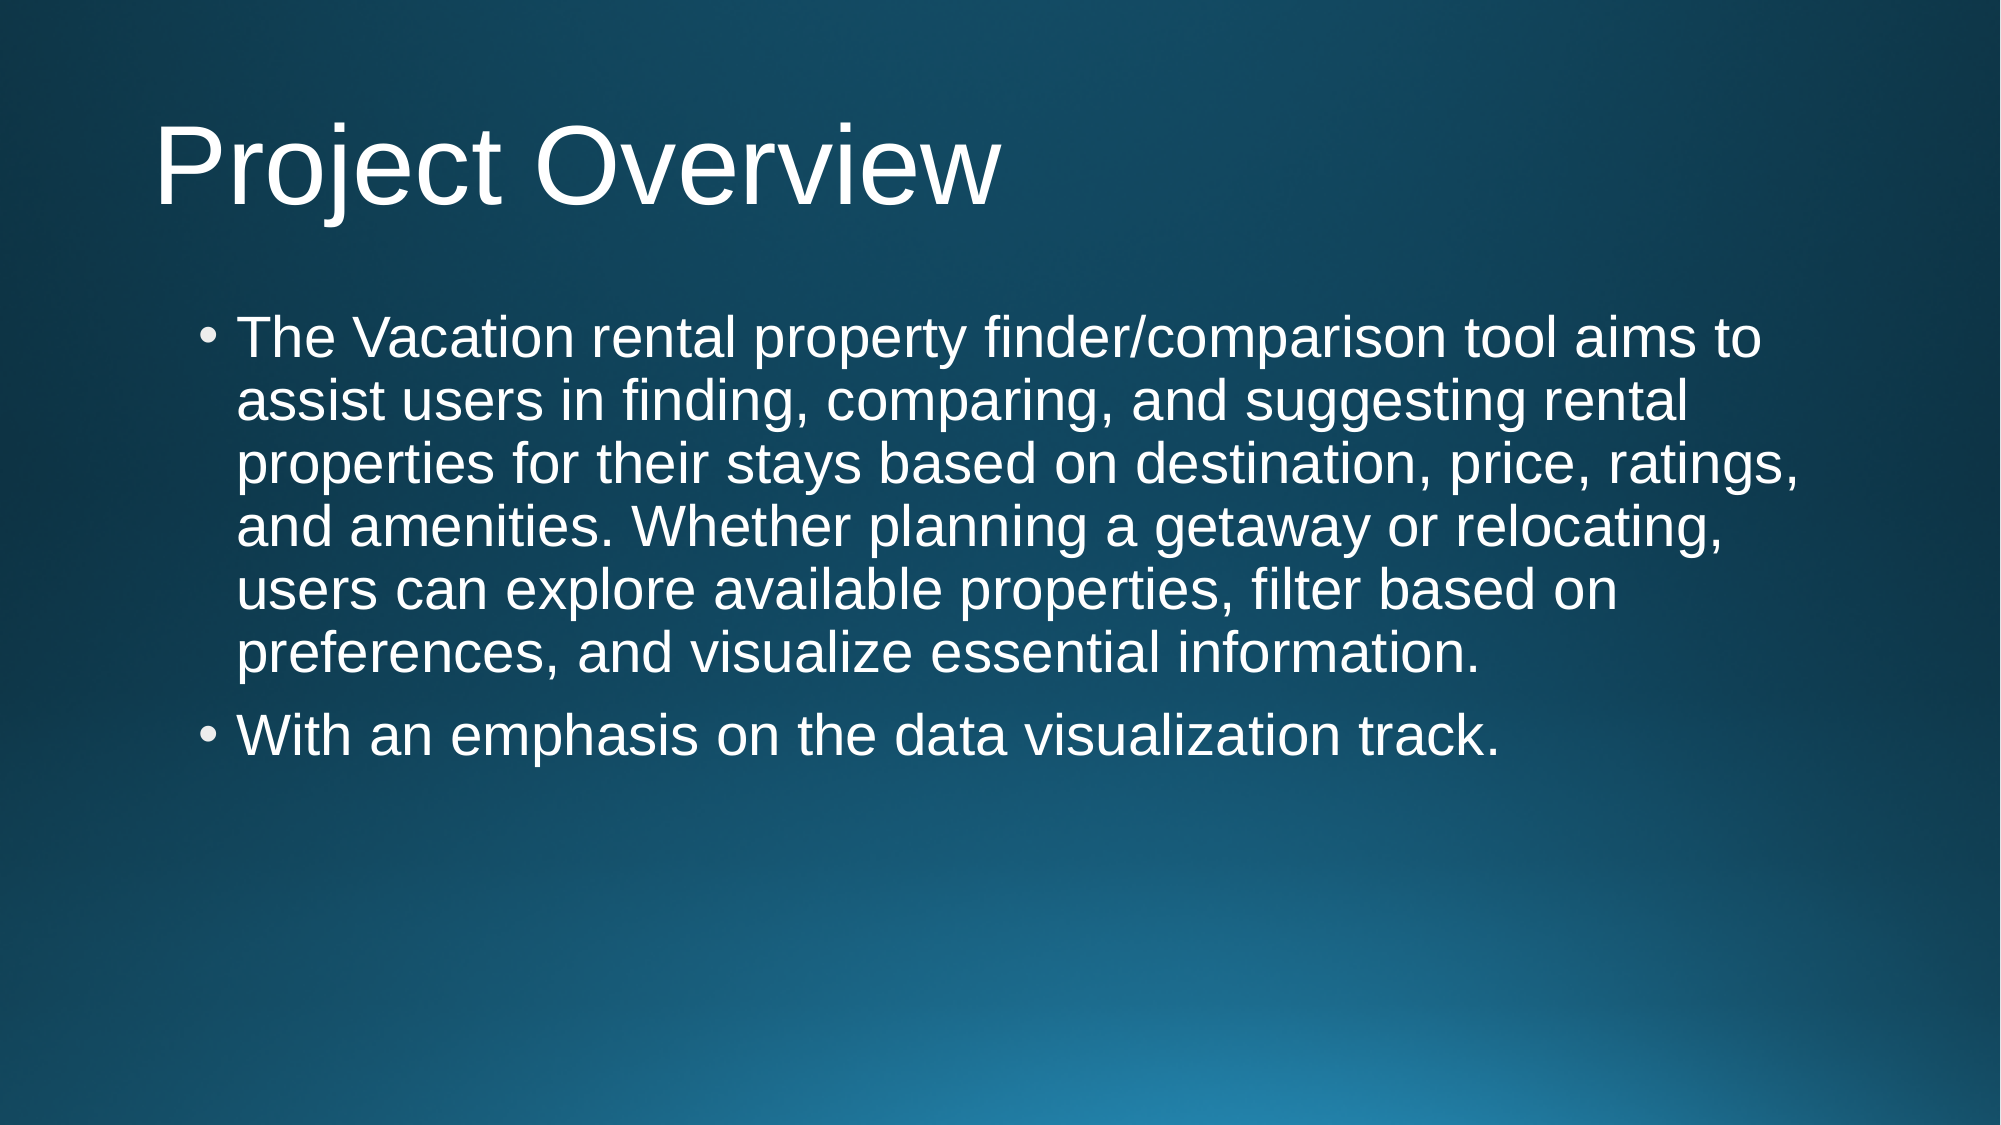

# Project Overview
The Vacation rental property finder/comparison tool aims to assist users in finding, comparing, and suggesting rental properties for their stays based on destination, price, ratings, and amenities. Whether planning a getaway or relocating, users can explore available properties, filter based on preferences, and visualize essential information.
With an emphasis on the data visualization track.